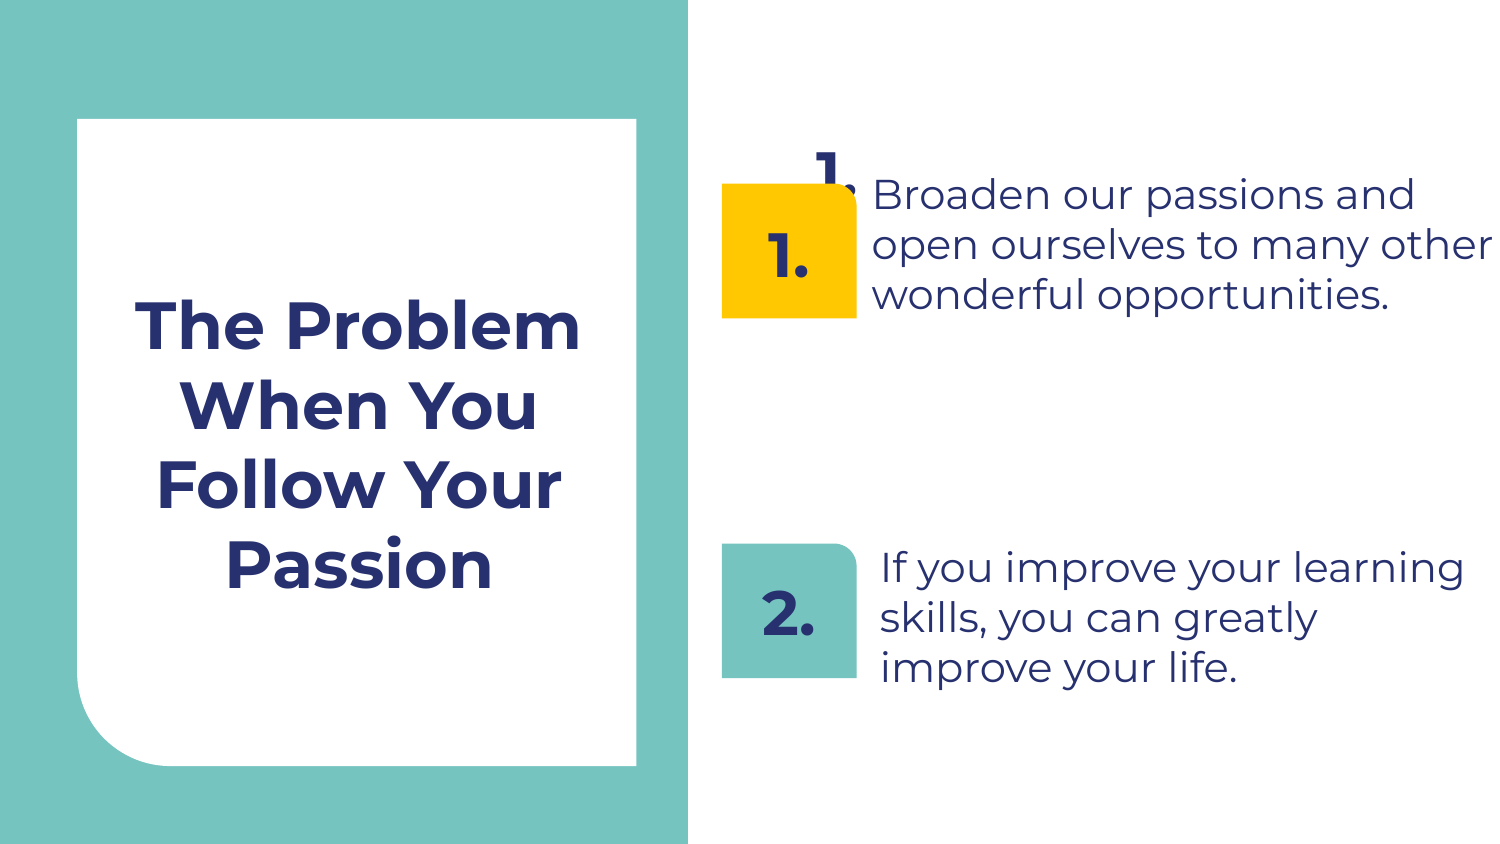

# The Problem When You Follow Your Passion
1.
Broaden our passions and open ourselves to many other wonderful opportunities.

1.
If you improve your learning skills, you can greatly improve your life.

2.